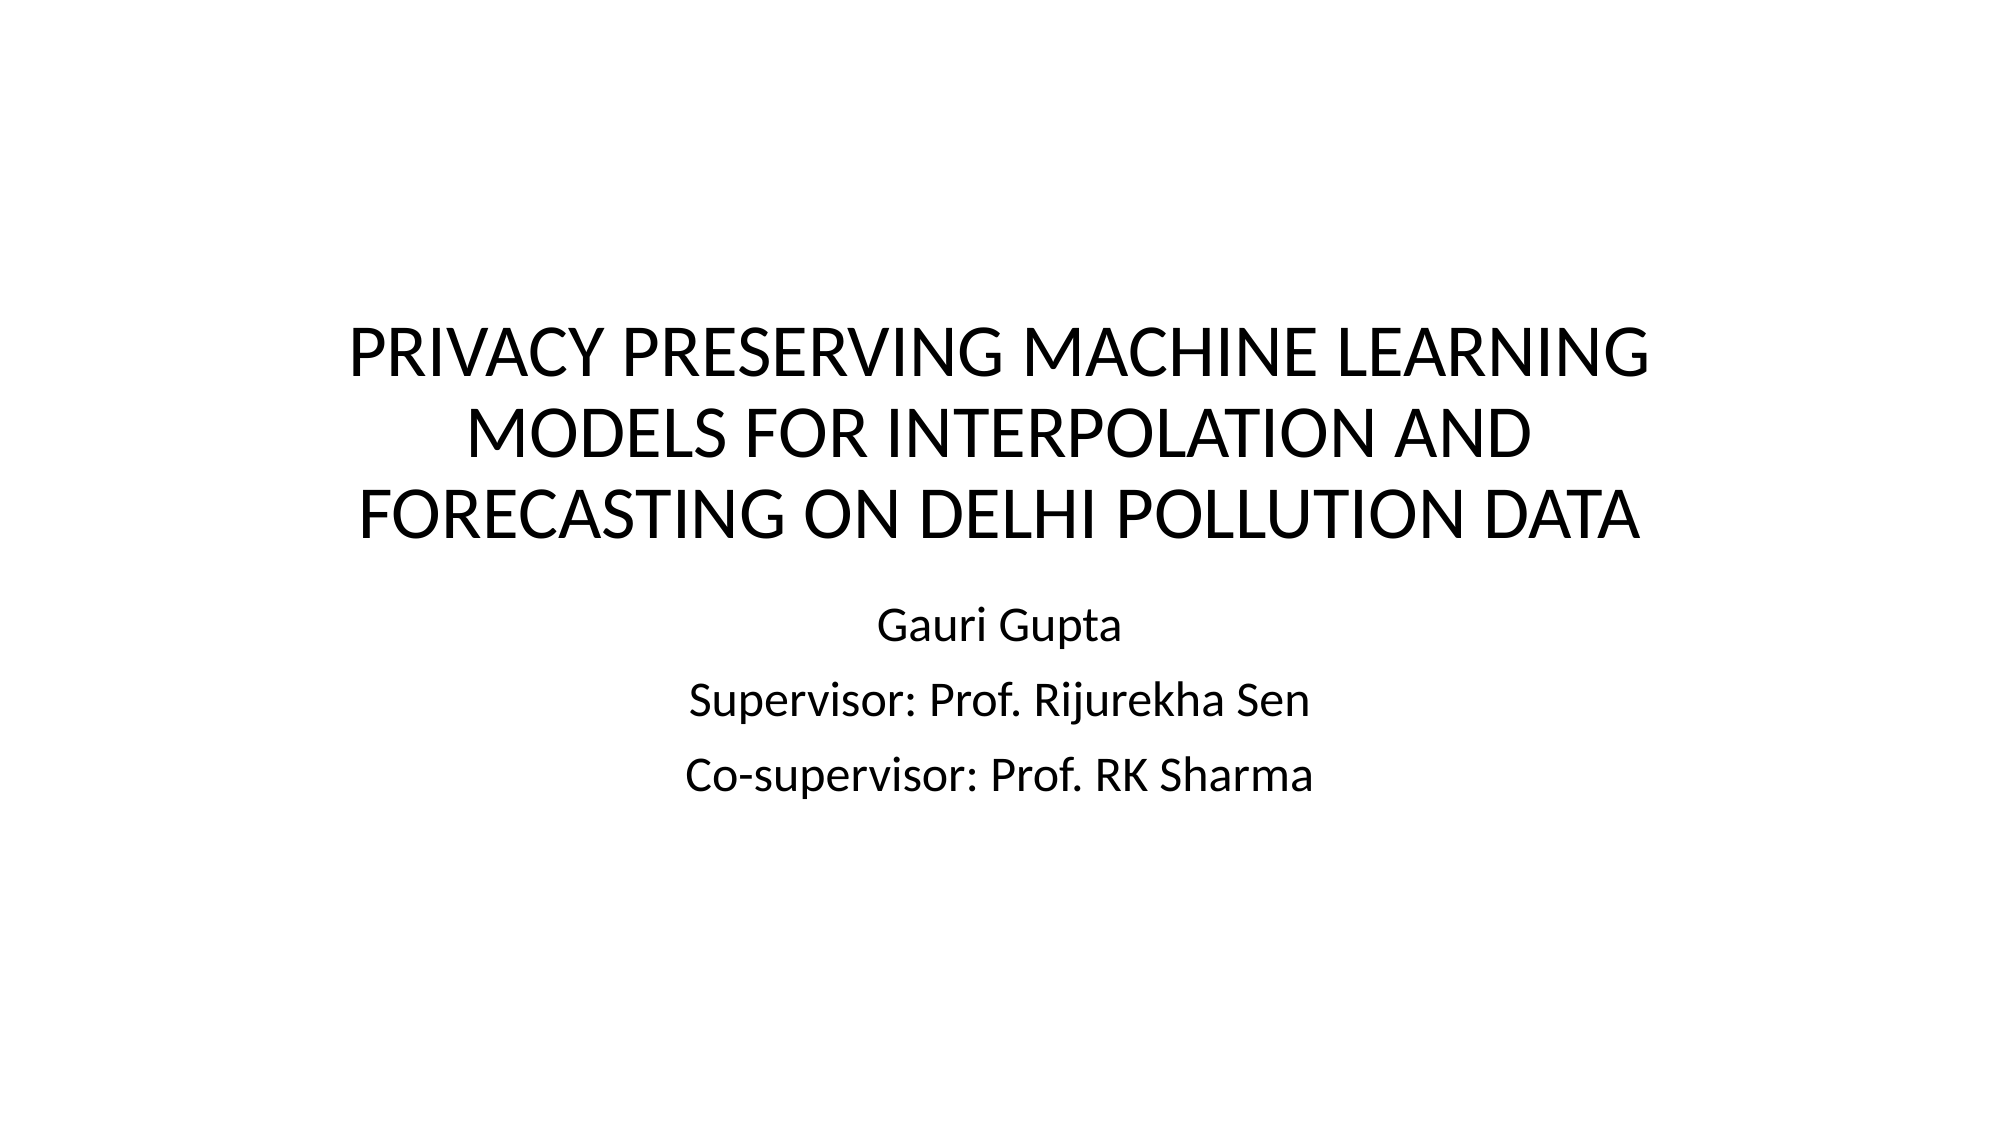

# PRIVACY PRESERVING MACHINE LEARNING MODELS FOR INTERPOLATION AND FORECASTING ON DELHI POLLUTION DATA
Gauri Gupta
Supervisor: Prof. Rijurekha Sen
Co-supervisor: Prof. RK Sharma